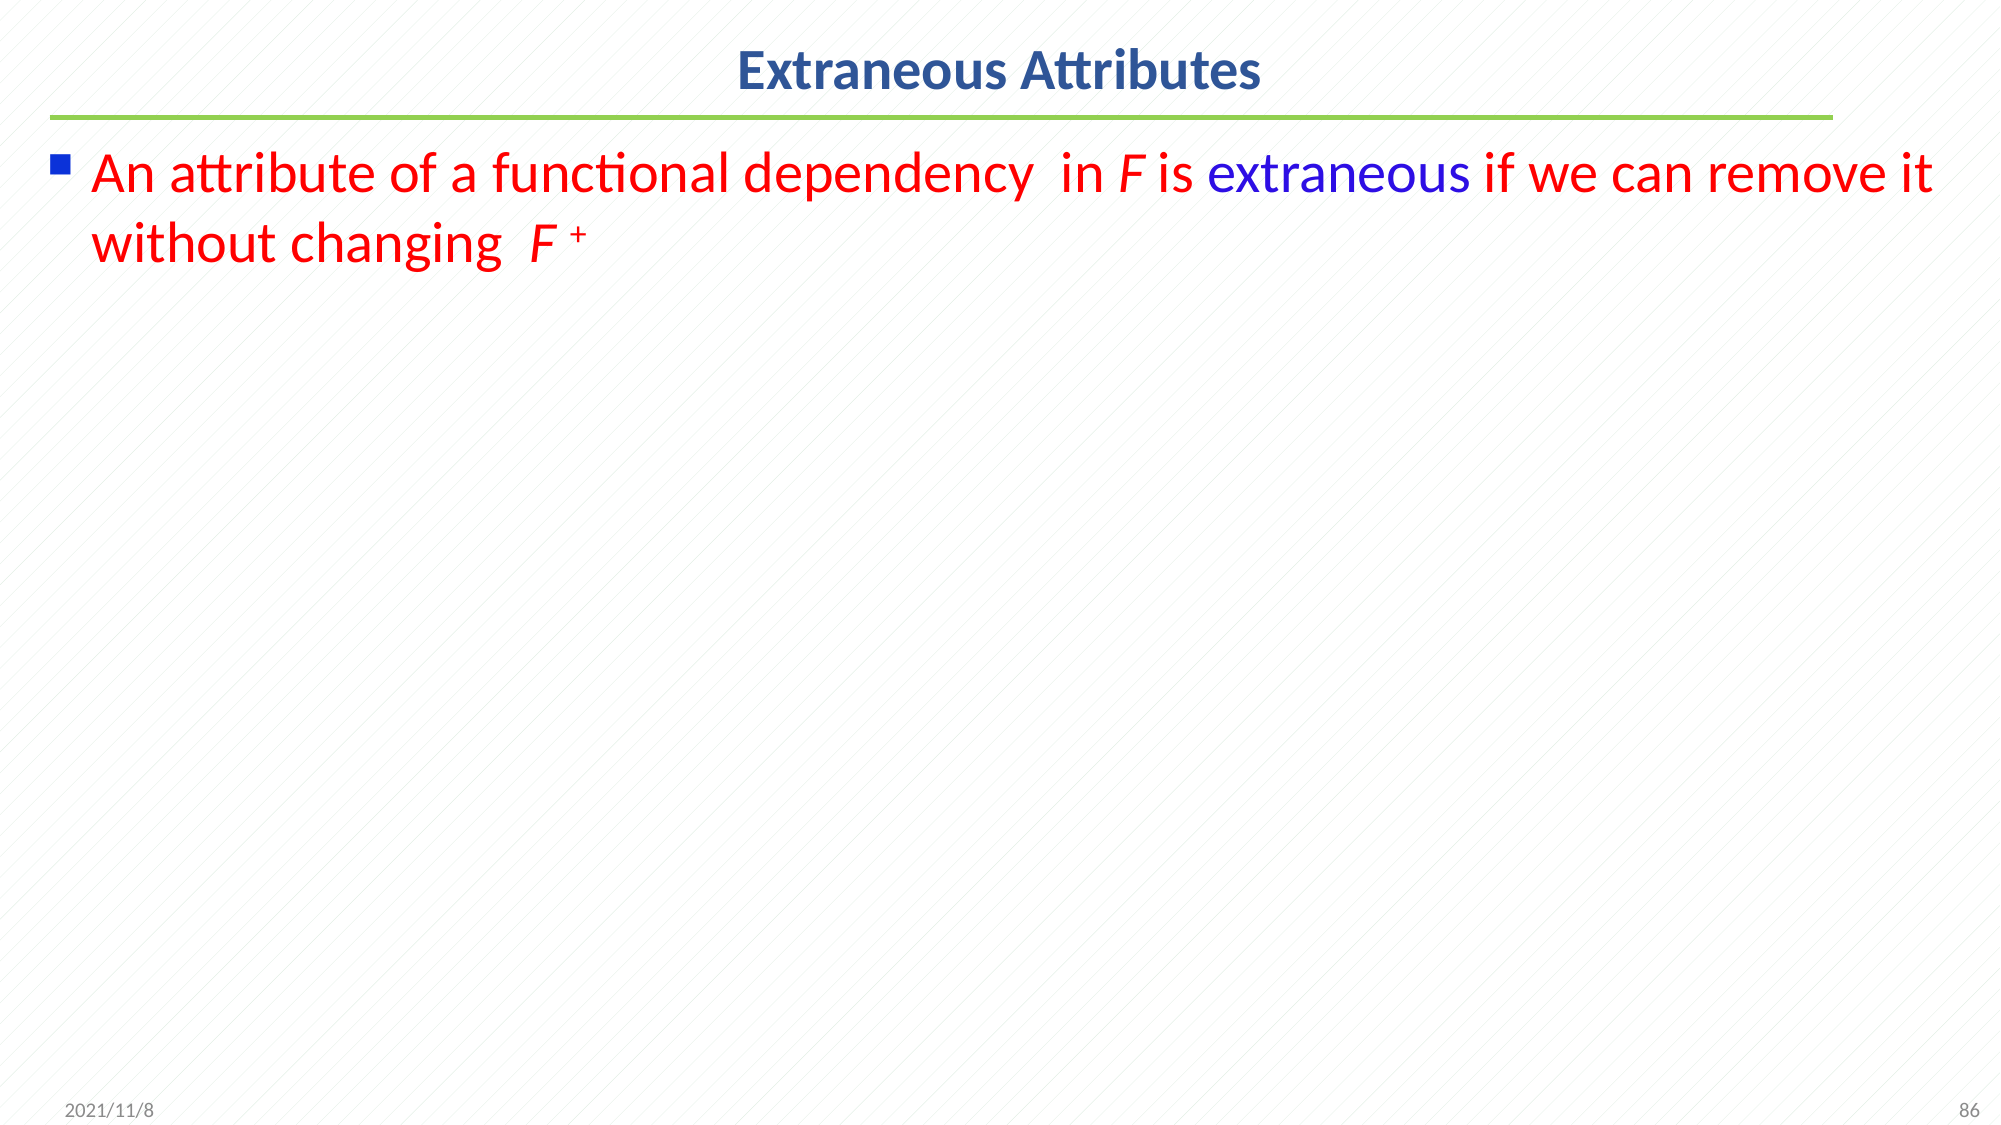

# Extraneous Attributes
An attribute of a functional dependency  in F is extraneous if we can remove it without changing  F +

86
2021/11/8